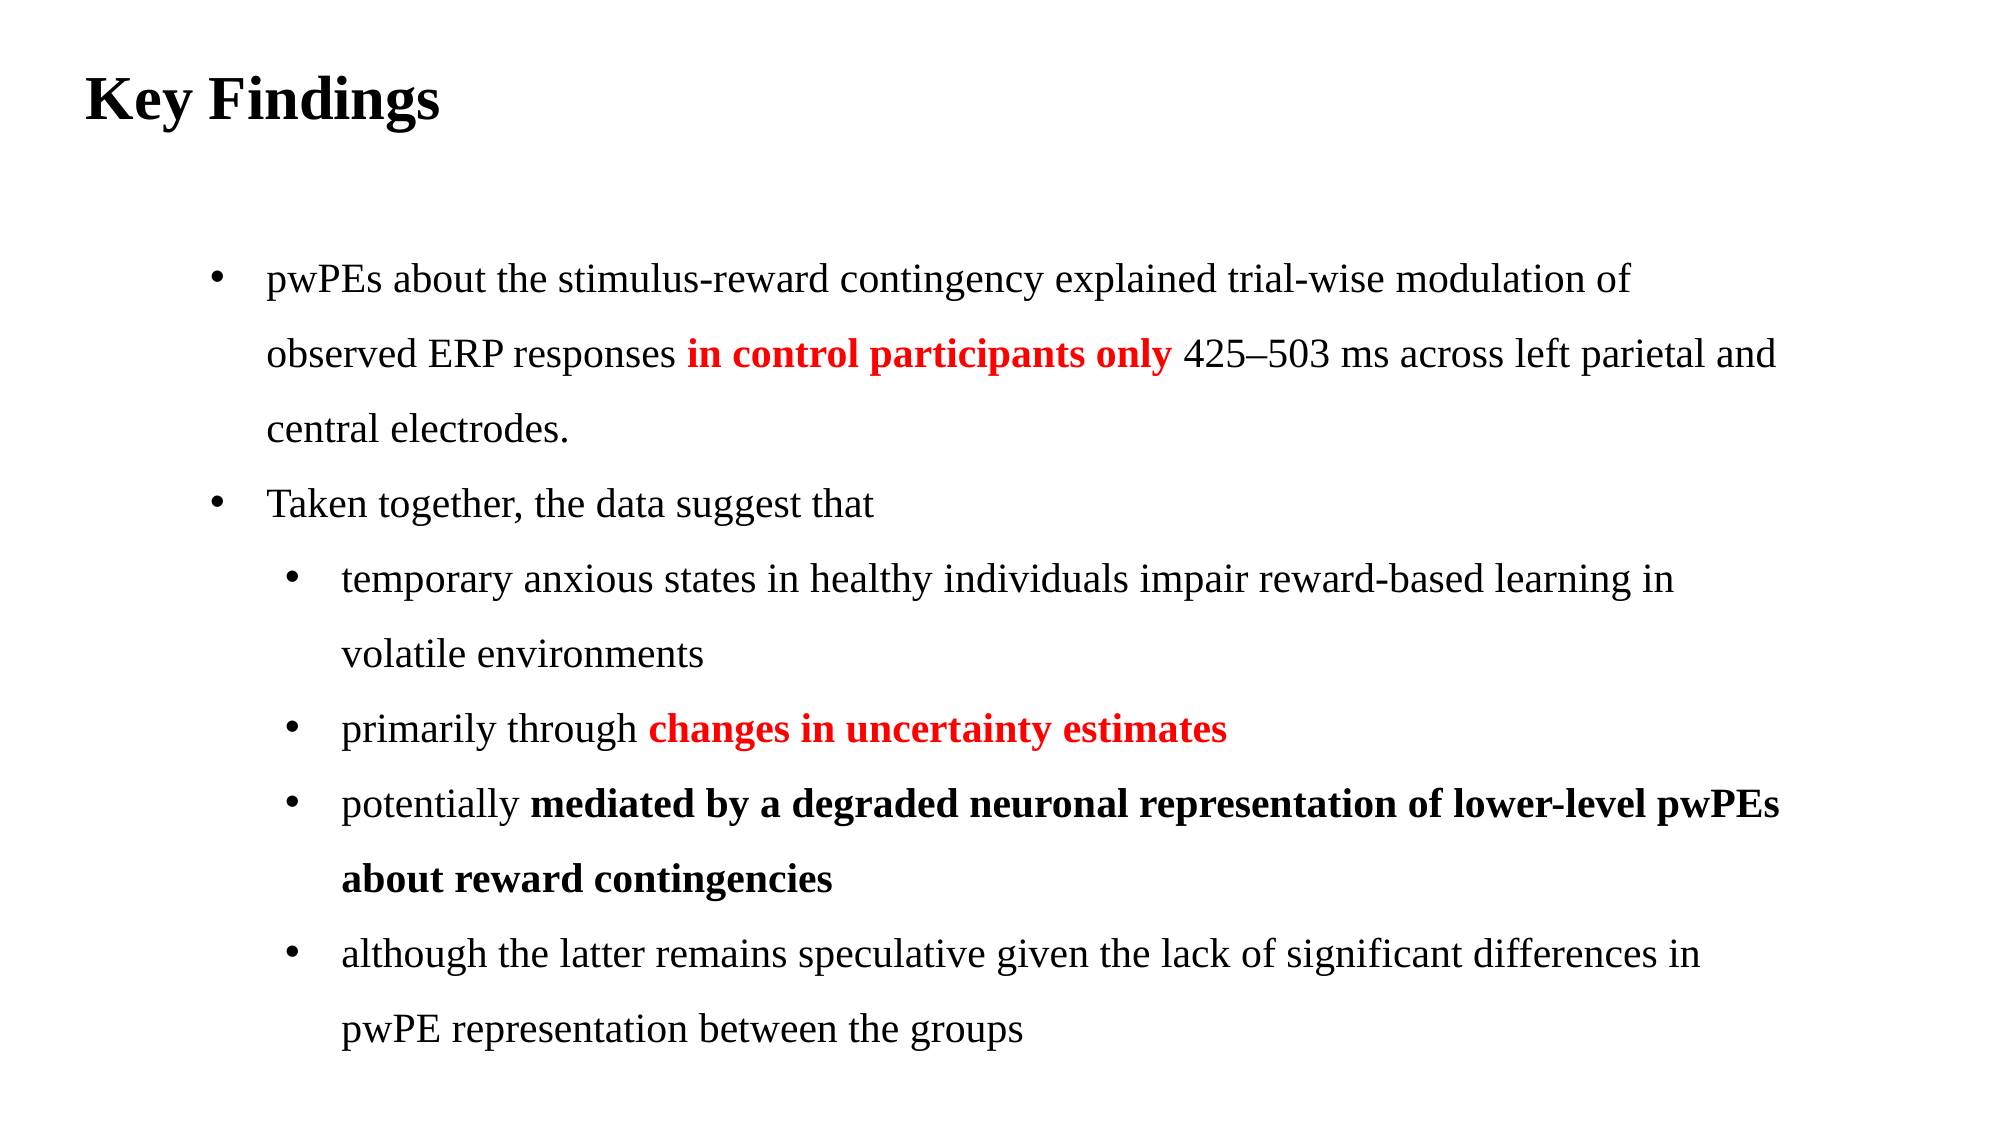

Key Findings
pwPEs about the stimulus-reward contingency explained trial-wise modulation of observed ERP responses in control participants only 425–503 ms across left parietal and central electrodes.
Taken together, the data suggest that
temporary anxious states in healthy individuals impair reward-based learning in volatile environments
primarily through changes in uncertainty estimates
potentially mediated by a degraded neuronal representation of lower-level pwPEs about reward contingencies
although the latter remains speculative given the lack of significant differences in pwPE representation between the groups